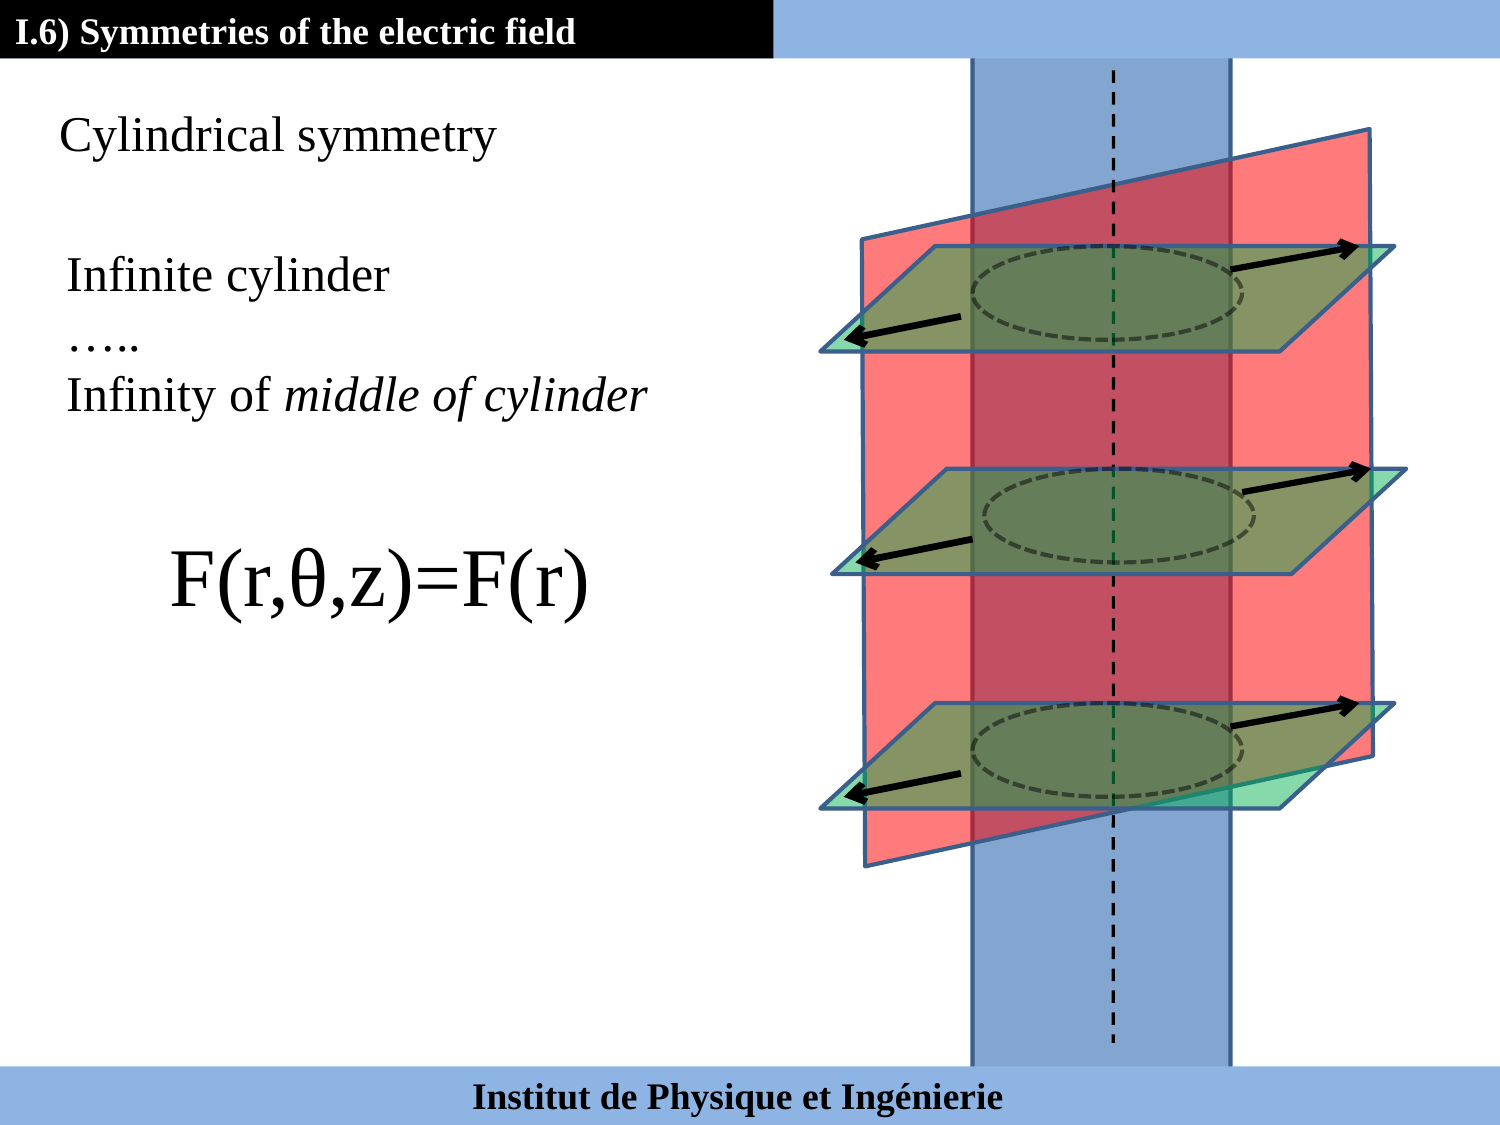

I.6) Symmetries of the electric field

Cylindrical symmetry

Infinite cylinder
…..
Infinity of middle of cylinder

F(r,θ,z)=F(r)

      Institut de Physique et Ingénierie